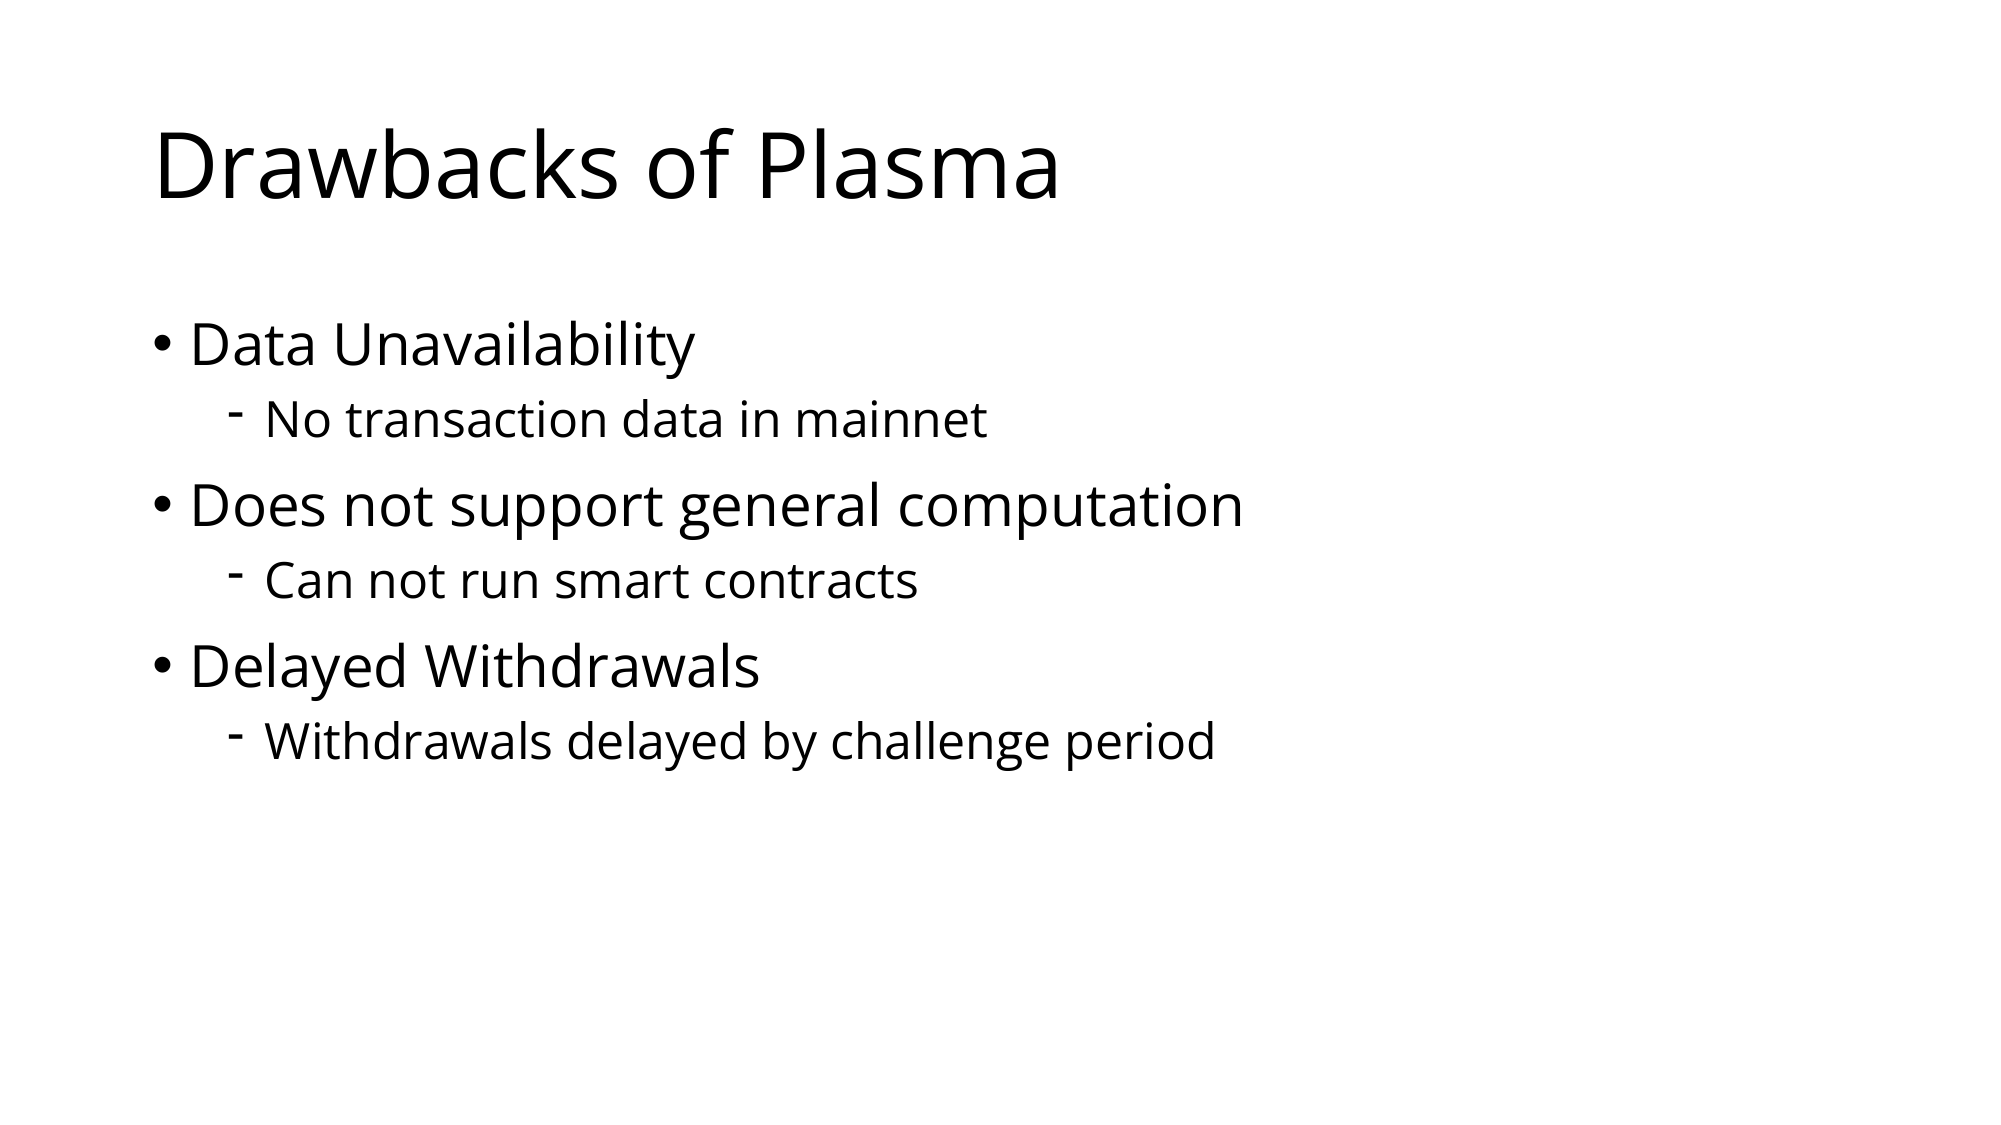

# Drawbacks of Plasma
Data Unavailability
No transaction data in mainnet
Does not support general computation
Can not run smart contracts
Delayed Withdrawals
Withdrawals delayed by challenge period